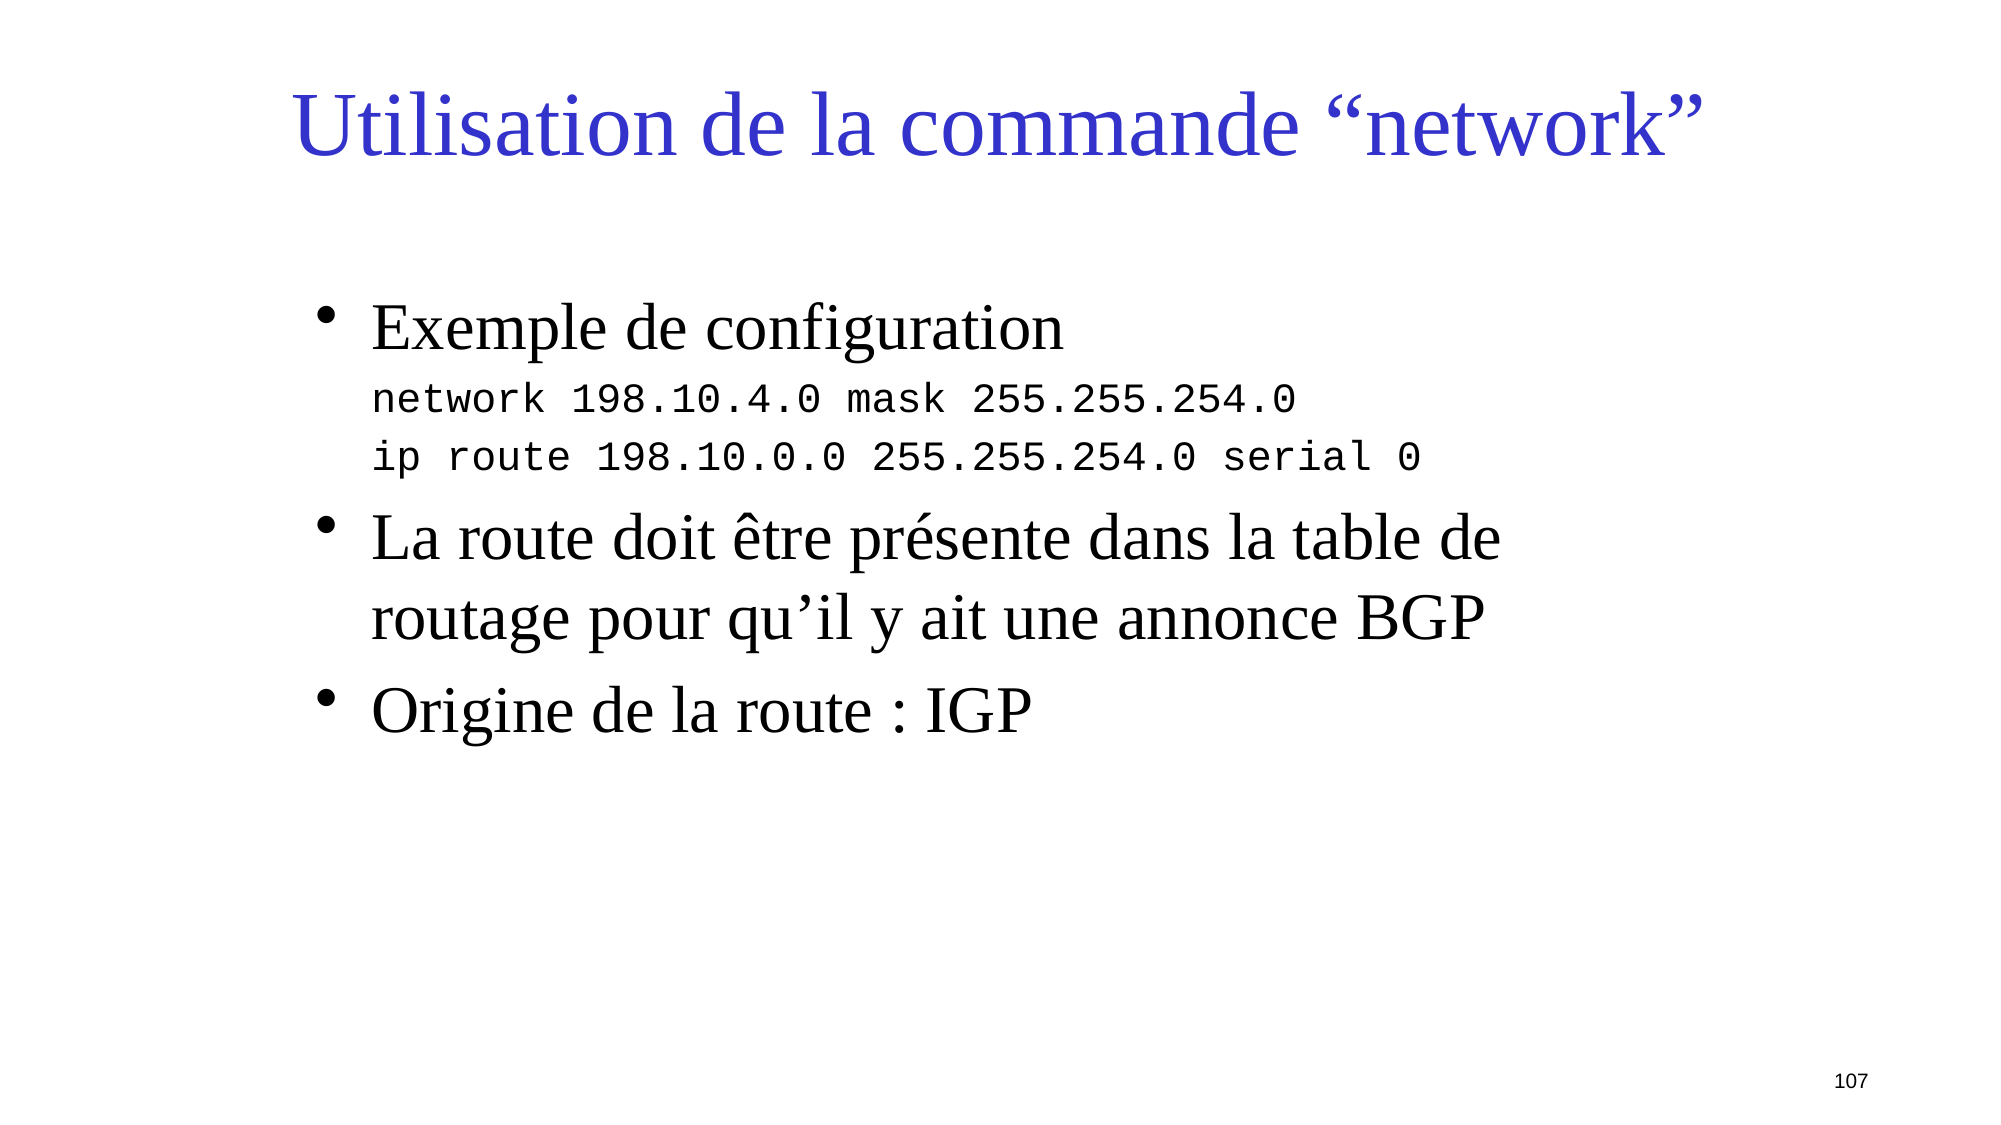

# Utilisation de la commande “network”
Exemple de configuration
network 198.10.4.0 mask 255.255.254.0
ip route 198.10.0.0 255.255.254.0 serial 0
La route doit être présente dans la table de routage pour qu’il y ait une annonce BGP
Origine de la route : IGP